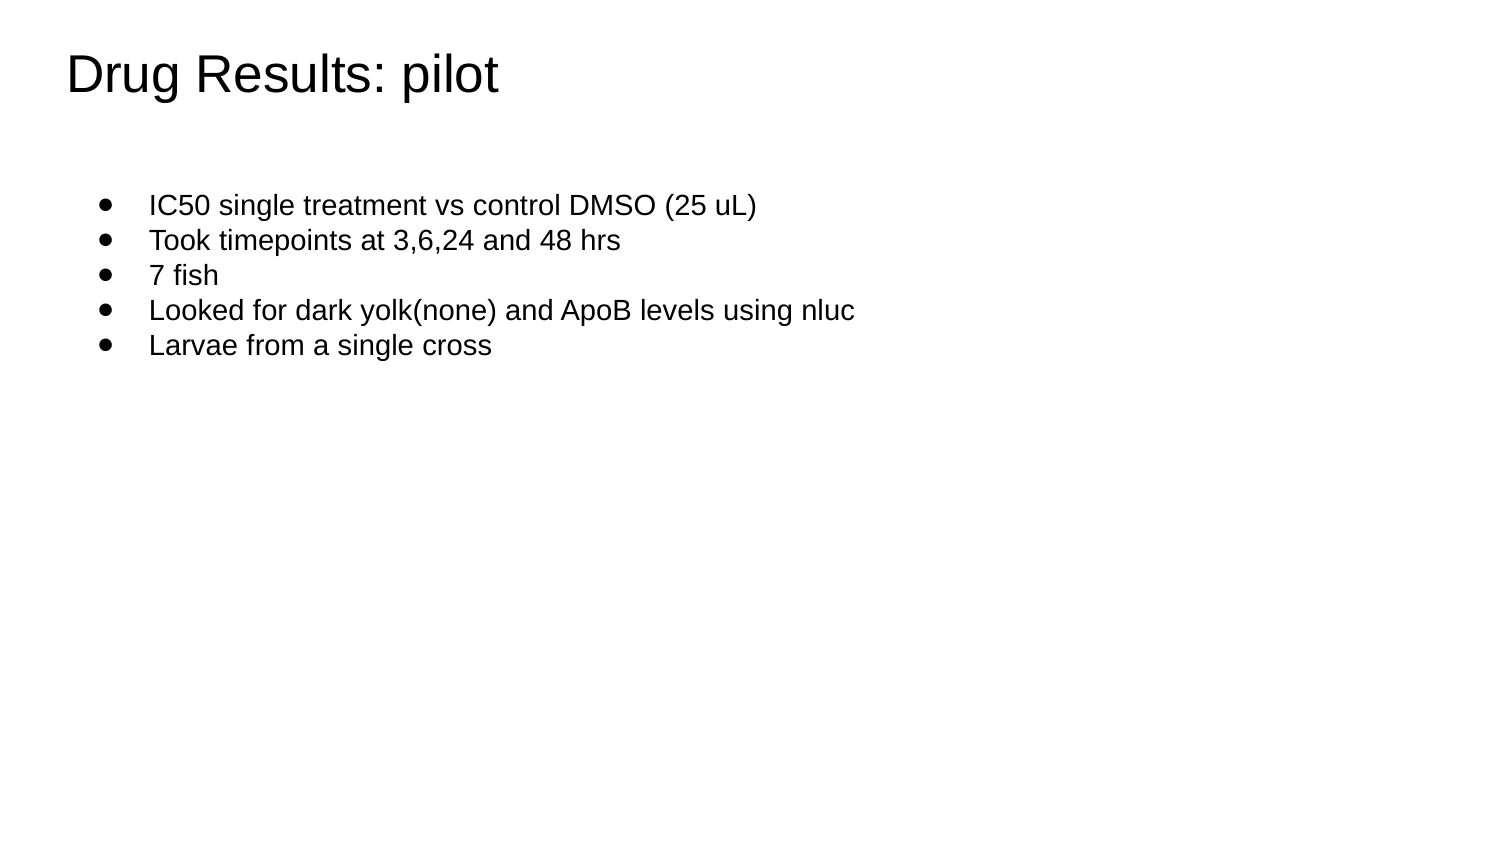

# Drug Results: pilot
IC50 single treatment vs control DMSO (25 uL)
Took timepoints at 3,6,24 and 48 hrs
7 fish
Looked for dark yolk(none) and ApoB levels using nluc
Larvae from a single cross